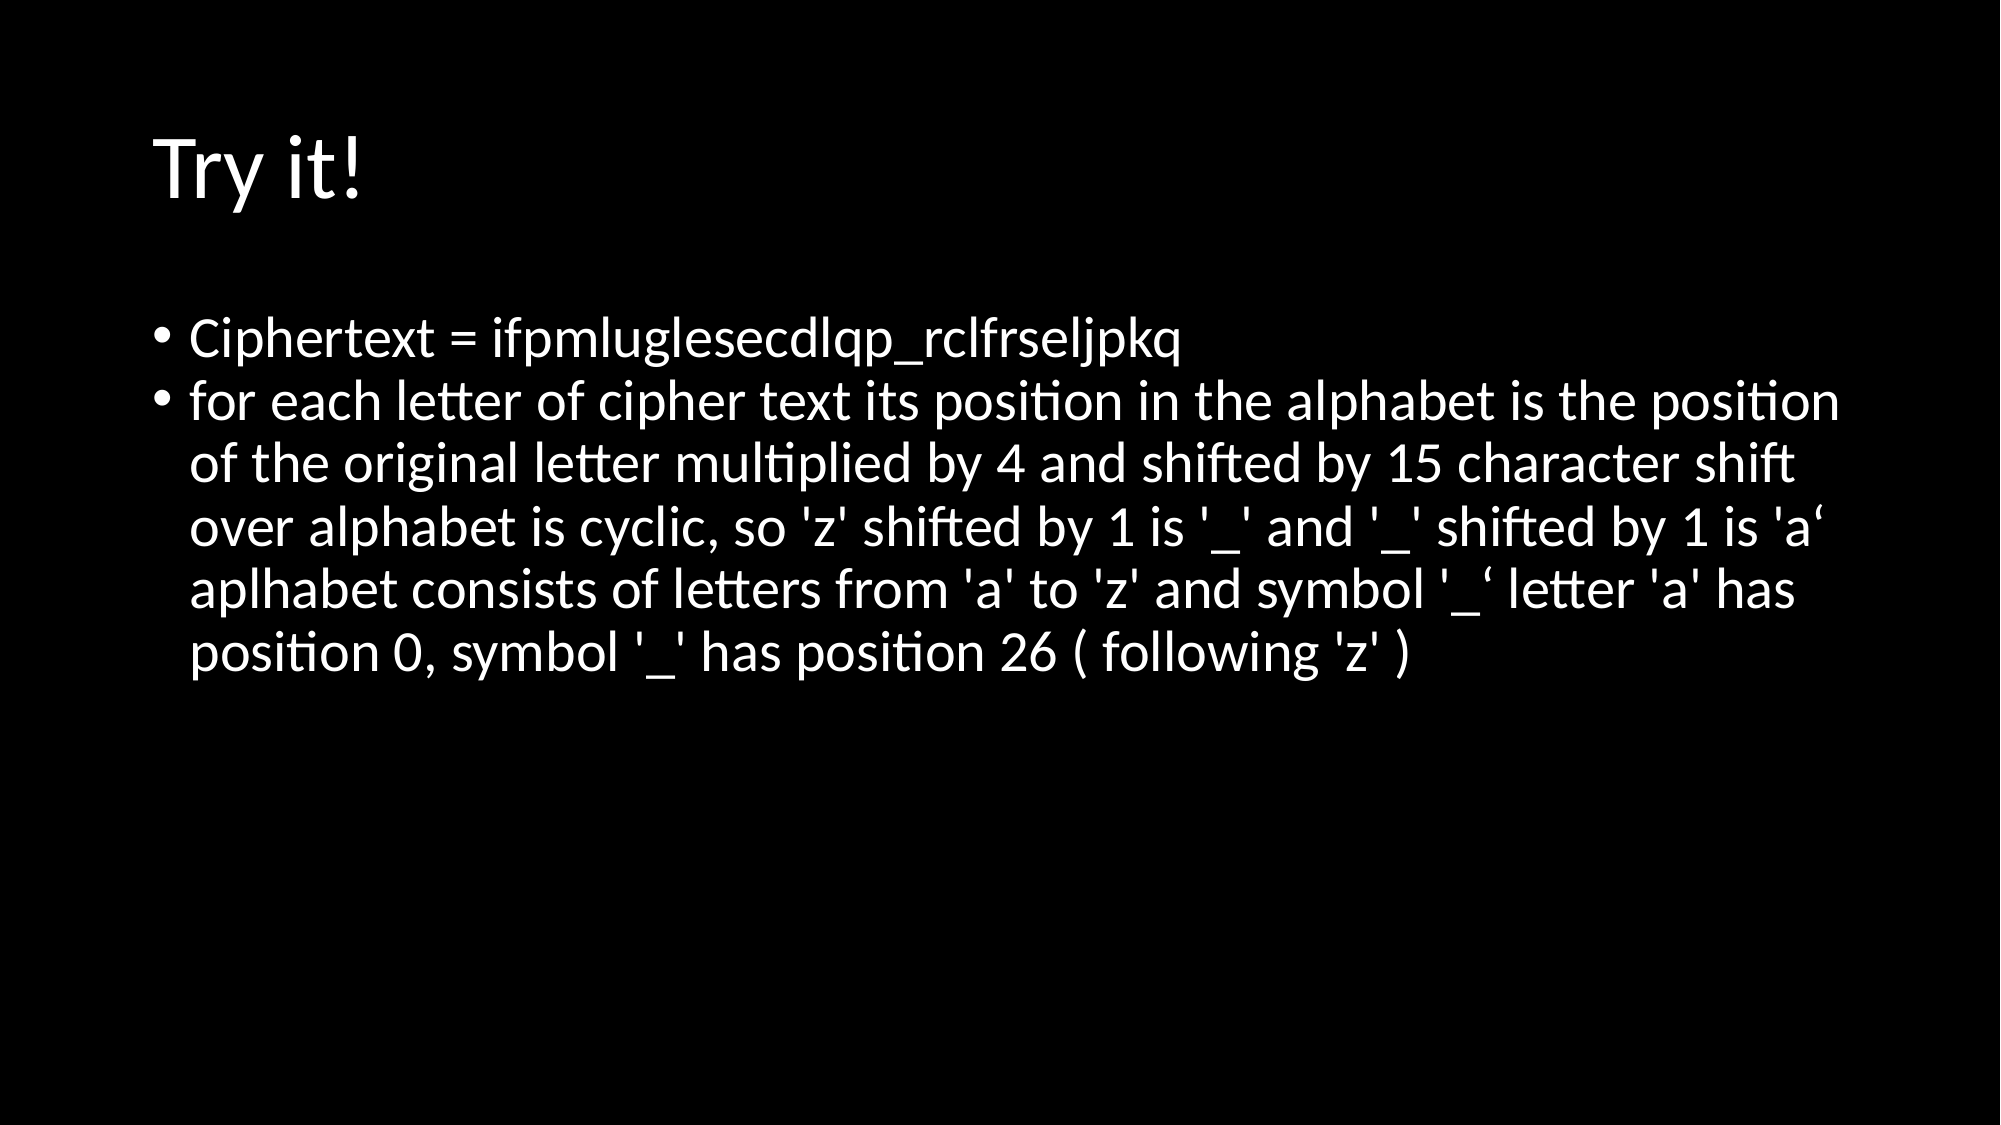

Try it!
Ciphertext = ifpmluglesecdlqp_rclfrseljpkq
for each letter of cipher text its position in the alphabet is the position of the original letter multiplied by 4 and shifted by 15 character shift over alphabet is cyclic, so 'z' shifted by 1 is '_' and '_' shifted by 1 is 'a‘ aplhabet consists of letters from 'a' to 'z' and symbol '_‘ letter 'a' has position 0, symbol '_' has position 26 ( following 'z' )